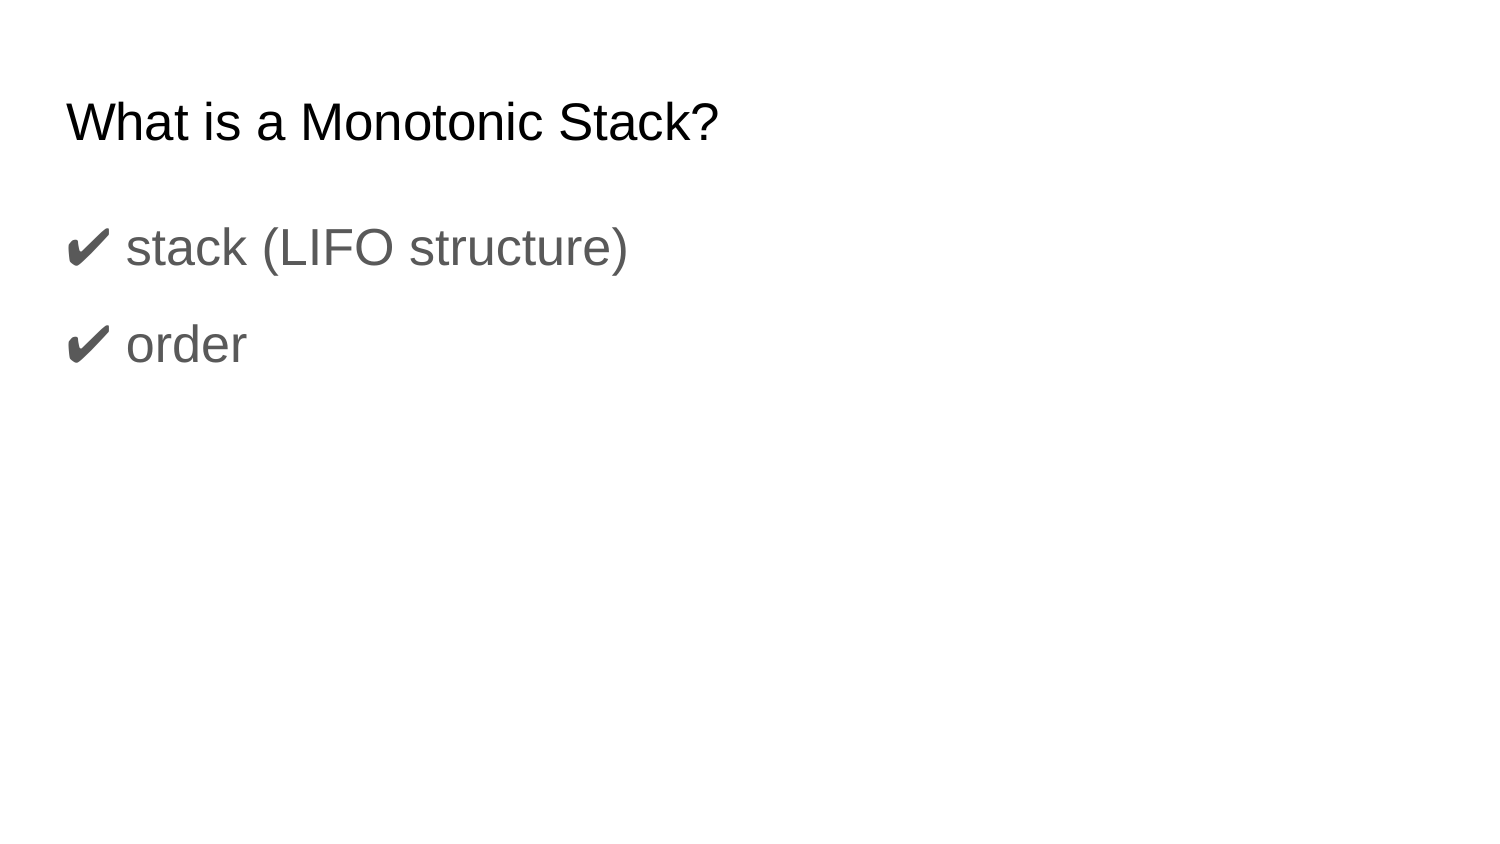

# What is a Monotonic Stack?

✔ stack (LIFO structure)
✔ order